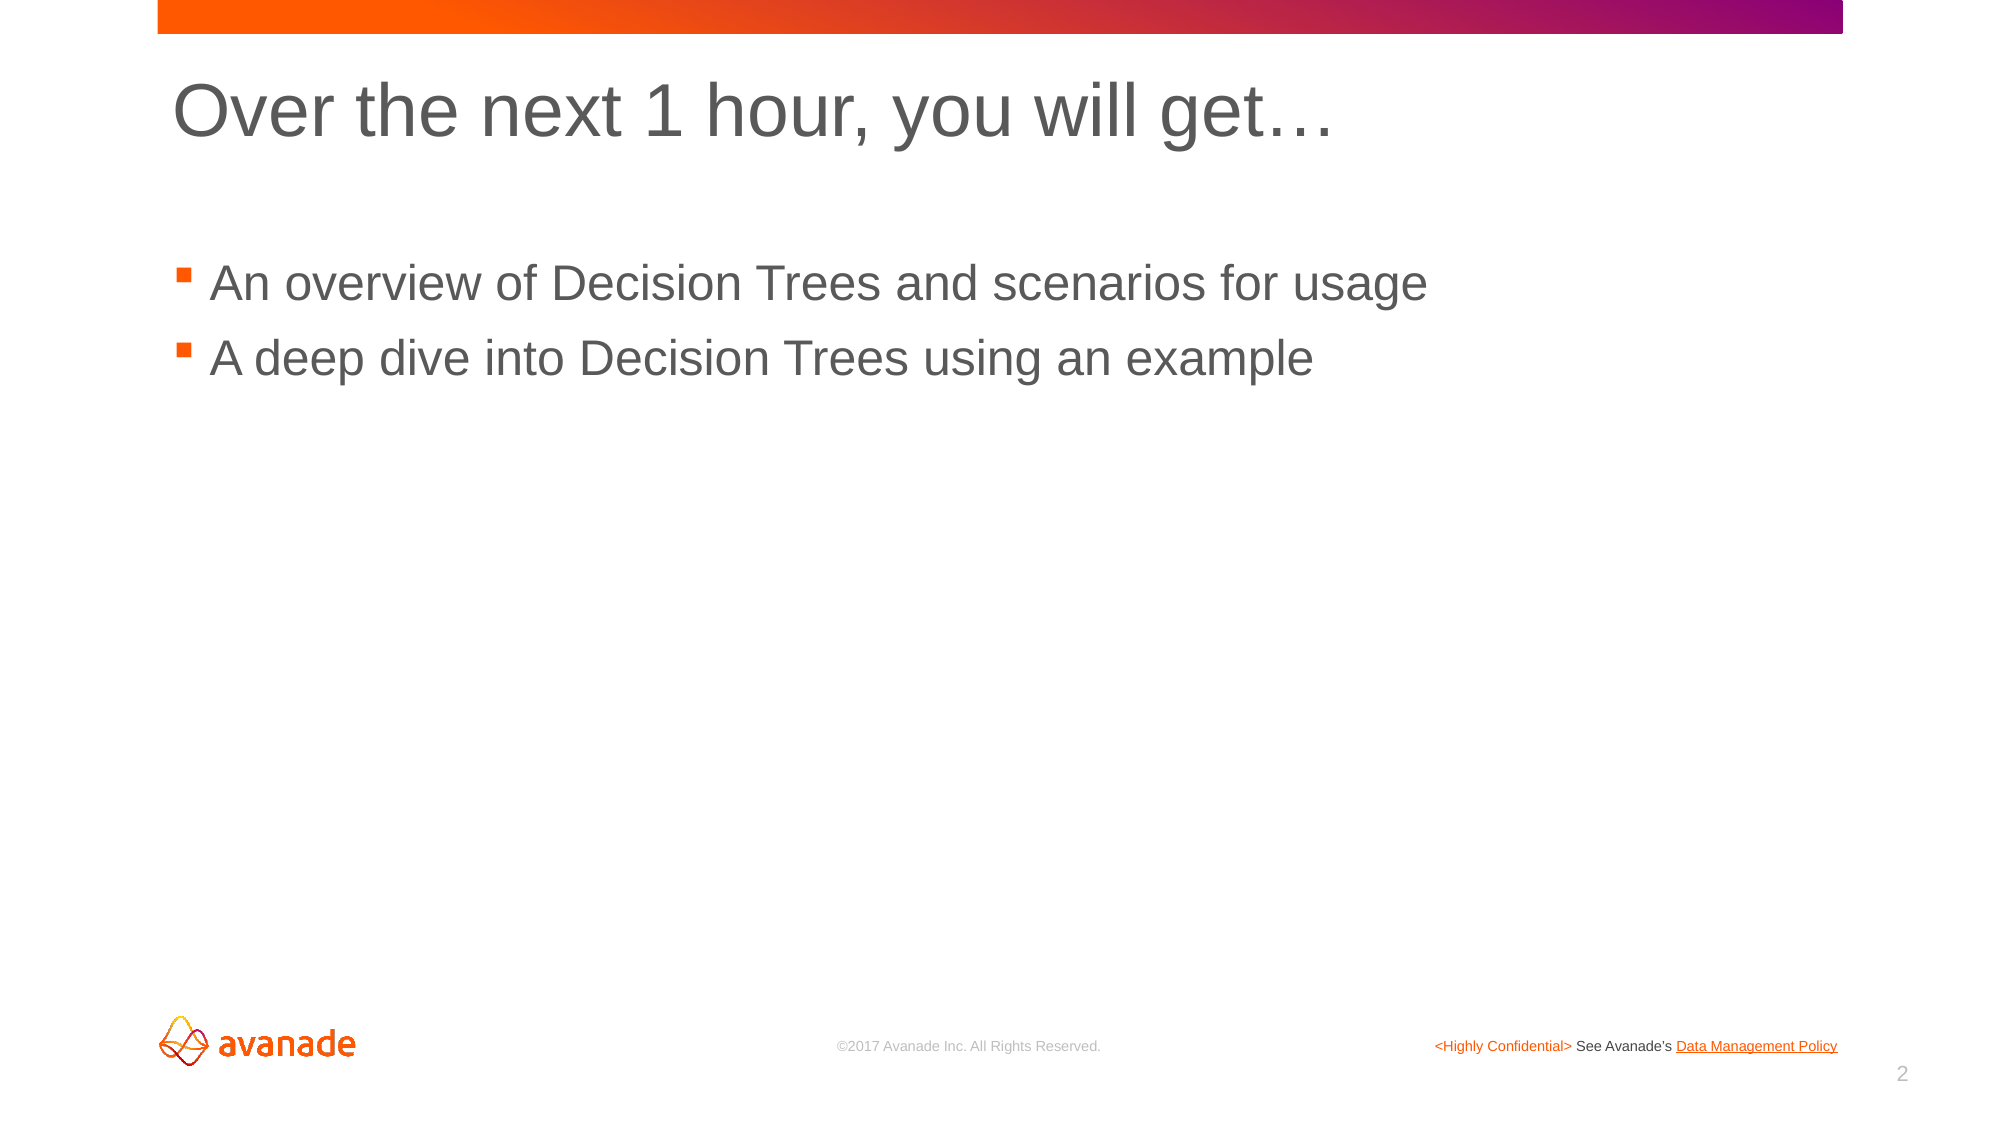

# Over the next 1 hour, you will get…
 An overview of Decision Trees and scenarios for usage
 A deep dive into Decision Trees using an example
2